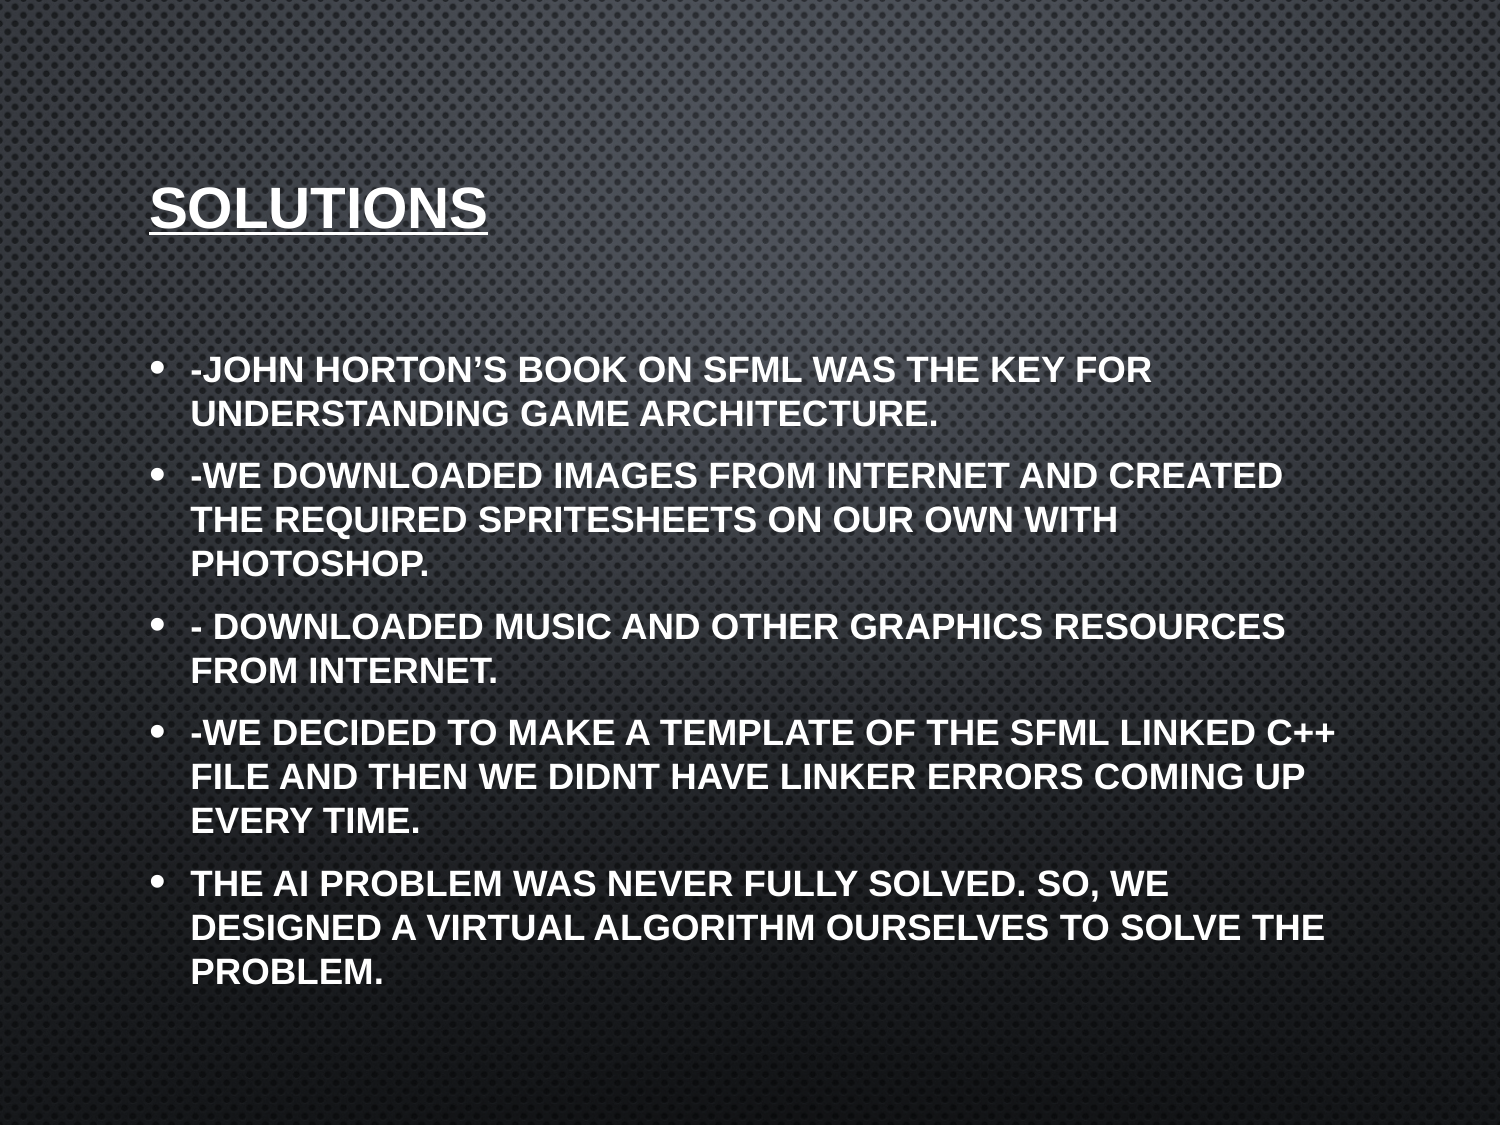

# Solutions
-John Horton’s book on sfml was the key for understanding game architecture.
-We downloaded images from internet and created the required spritesheets on our own with photoshop.
- Downloaded music and other graphics resources from internet.
-We decided to make a template of the SFML linked C++ file and then we didnt have linker errors coming up every time.
The AI problem was never fully solved. So, we designed a virtual algorithm ourselves to solve the problem.